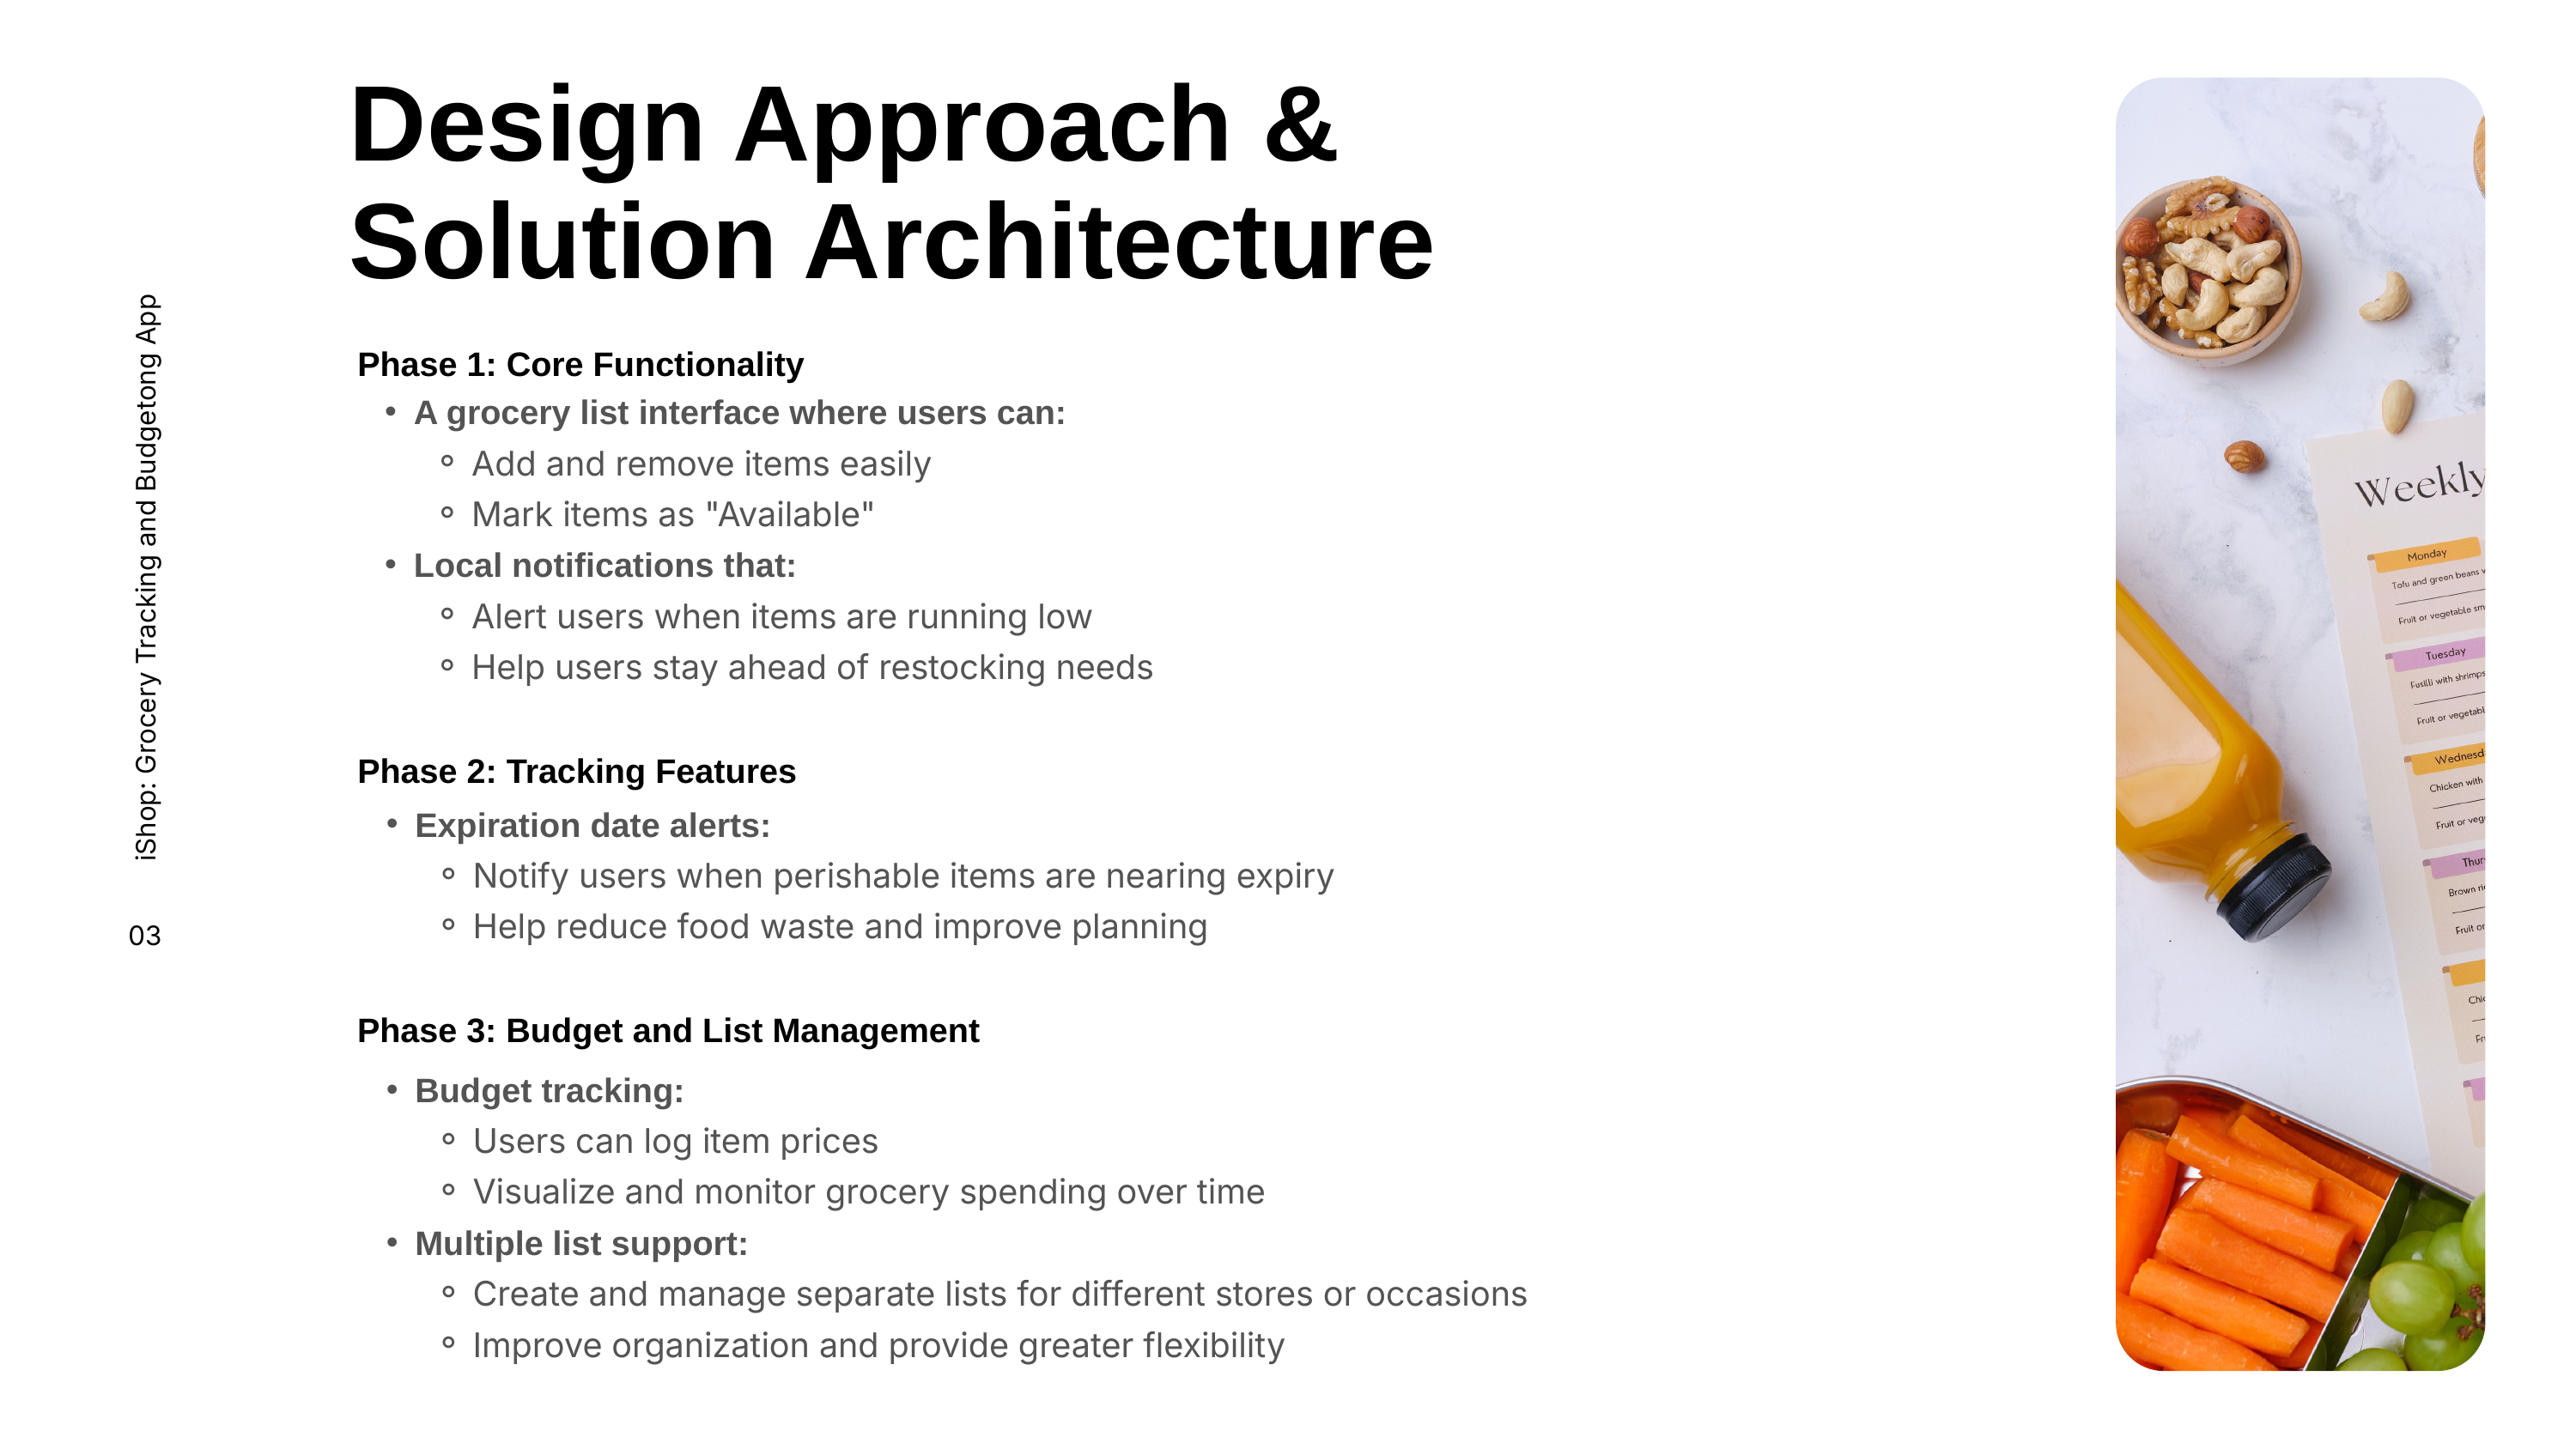

Design Approach & Solution Architecture

Phase 1: Core Functionality
A grocery list interface where users can:
Add and remove items easily
Mark items as "Available"
Local notifications that:
Alert users when items are running low
Help users stay ahead of restocking needs

iShop: Grocery Tracking and Budgetong App
Phase 2: Tracking Features
Expiration date alerts:
Notify users when perishable items are nearing expiry
Help reduce food waste and improve planning
03
Phase 3: Budget and List Management
Budget tracking:
Users can log item prices
Visualize and monitor grocery spending over time
Multiple list support:
Create and manage separate lists for different stores or occasions
Improve organization and provide greater flexibility